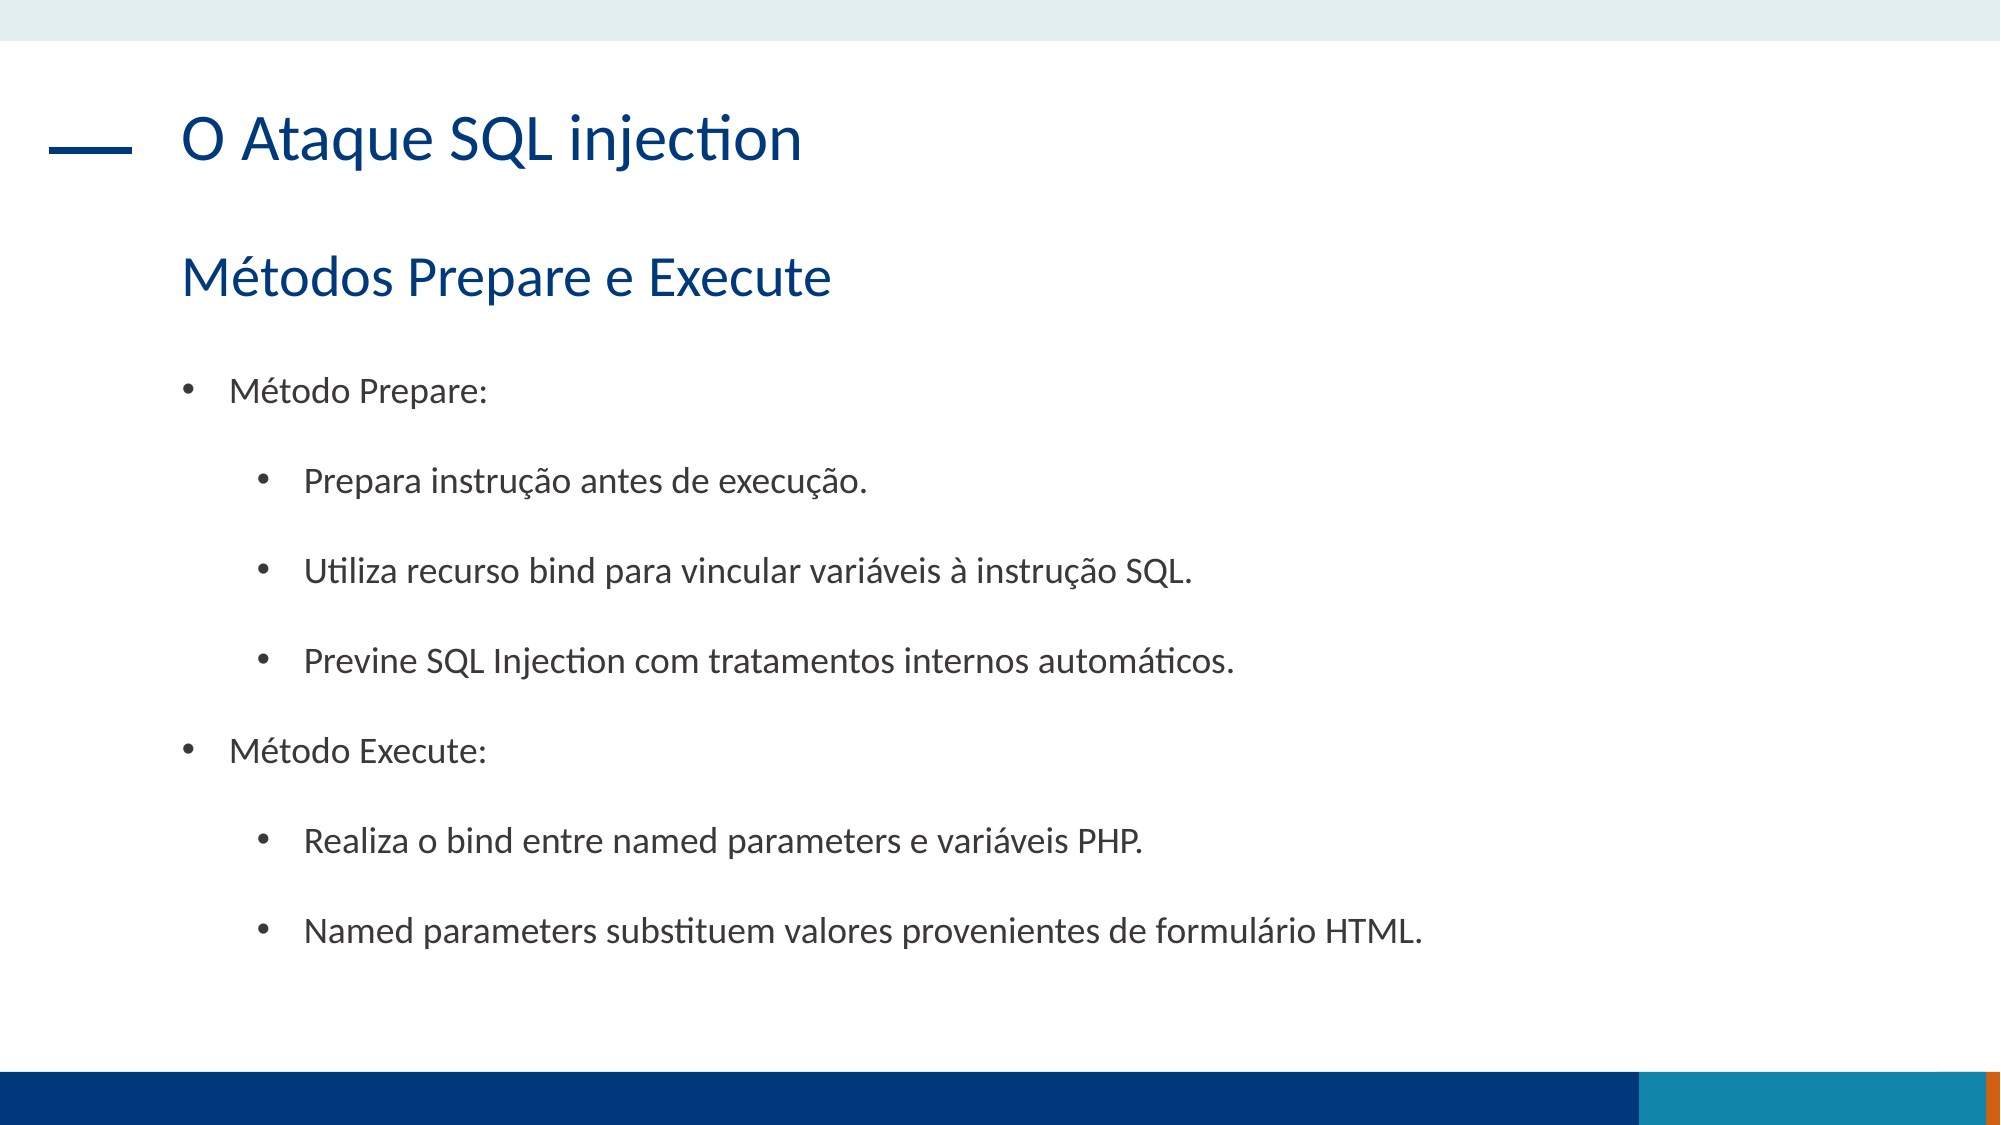

O Ataque SQL injection
Métodos Prepare e Execute
Método Prepare:

Prepara instrução antes de execução.

Utiliza recurso bind para vincular variáveis à instrução SQL.

Previne SQL Injection com tratamentos internos automáticos.

Método Execute:

Realiza o bind entre named parameters e variáveis PHP.

Named parameters substituem valores provenientes de formulário HTML.